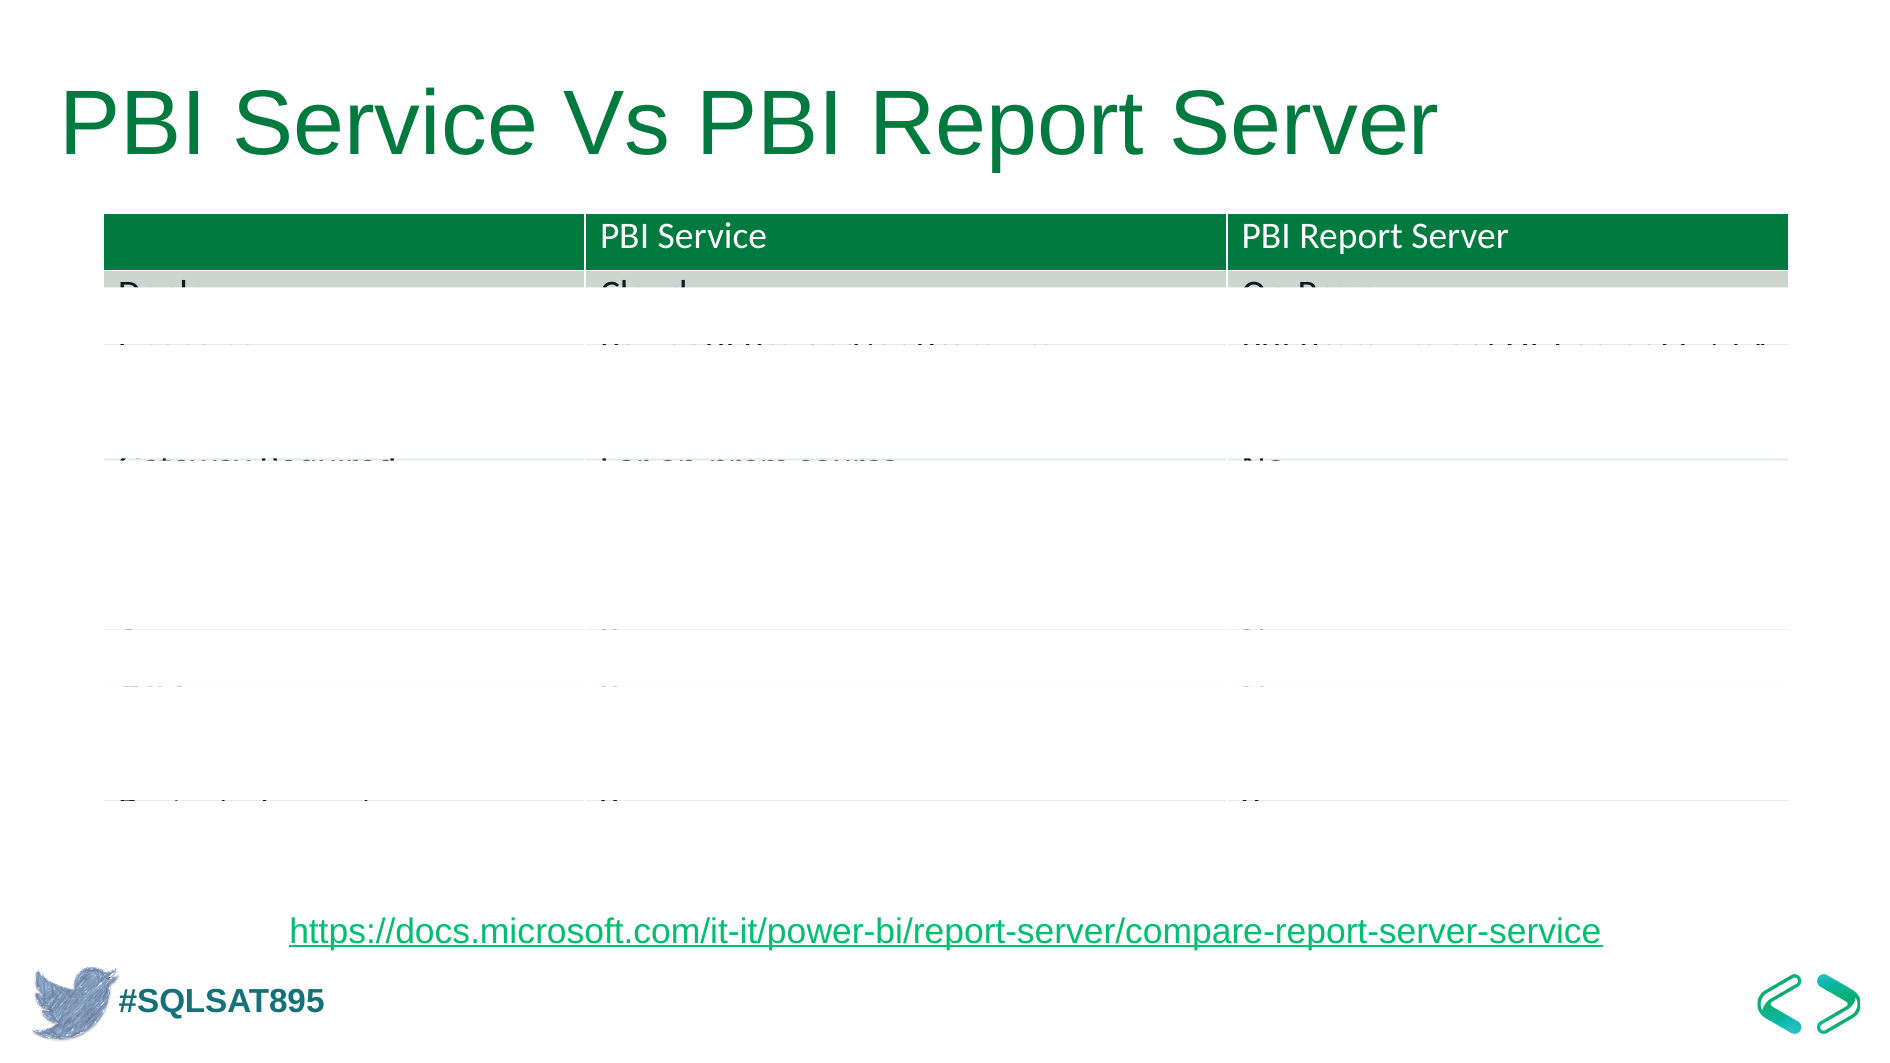

# PBI Service Vs PBI Report Server
|  | PBI Service | PBI Report Server |
| --- | --- | --- |
| Deploy | Cloud | On-Prem |
| Licensing | Power BI Pro and/or Premium | PBI Premium or SQL Server EE + SA |
| Release Cycle | Every month | Every 4 months |
| Gateway Required | For on-prem source | No |
| Realtime Streaming | Yes | No |
| Dashboard & Quick Insights | Yes | No |
| Apps | Yes | No |
| Q&A | Yes | No |
| Analyze in Excel | Yes | No |
| Paginated reports | Yes | Yes |

https://docs.microsoft.com/it-it/power-bi/report-server/compare-report-server-service